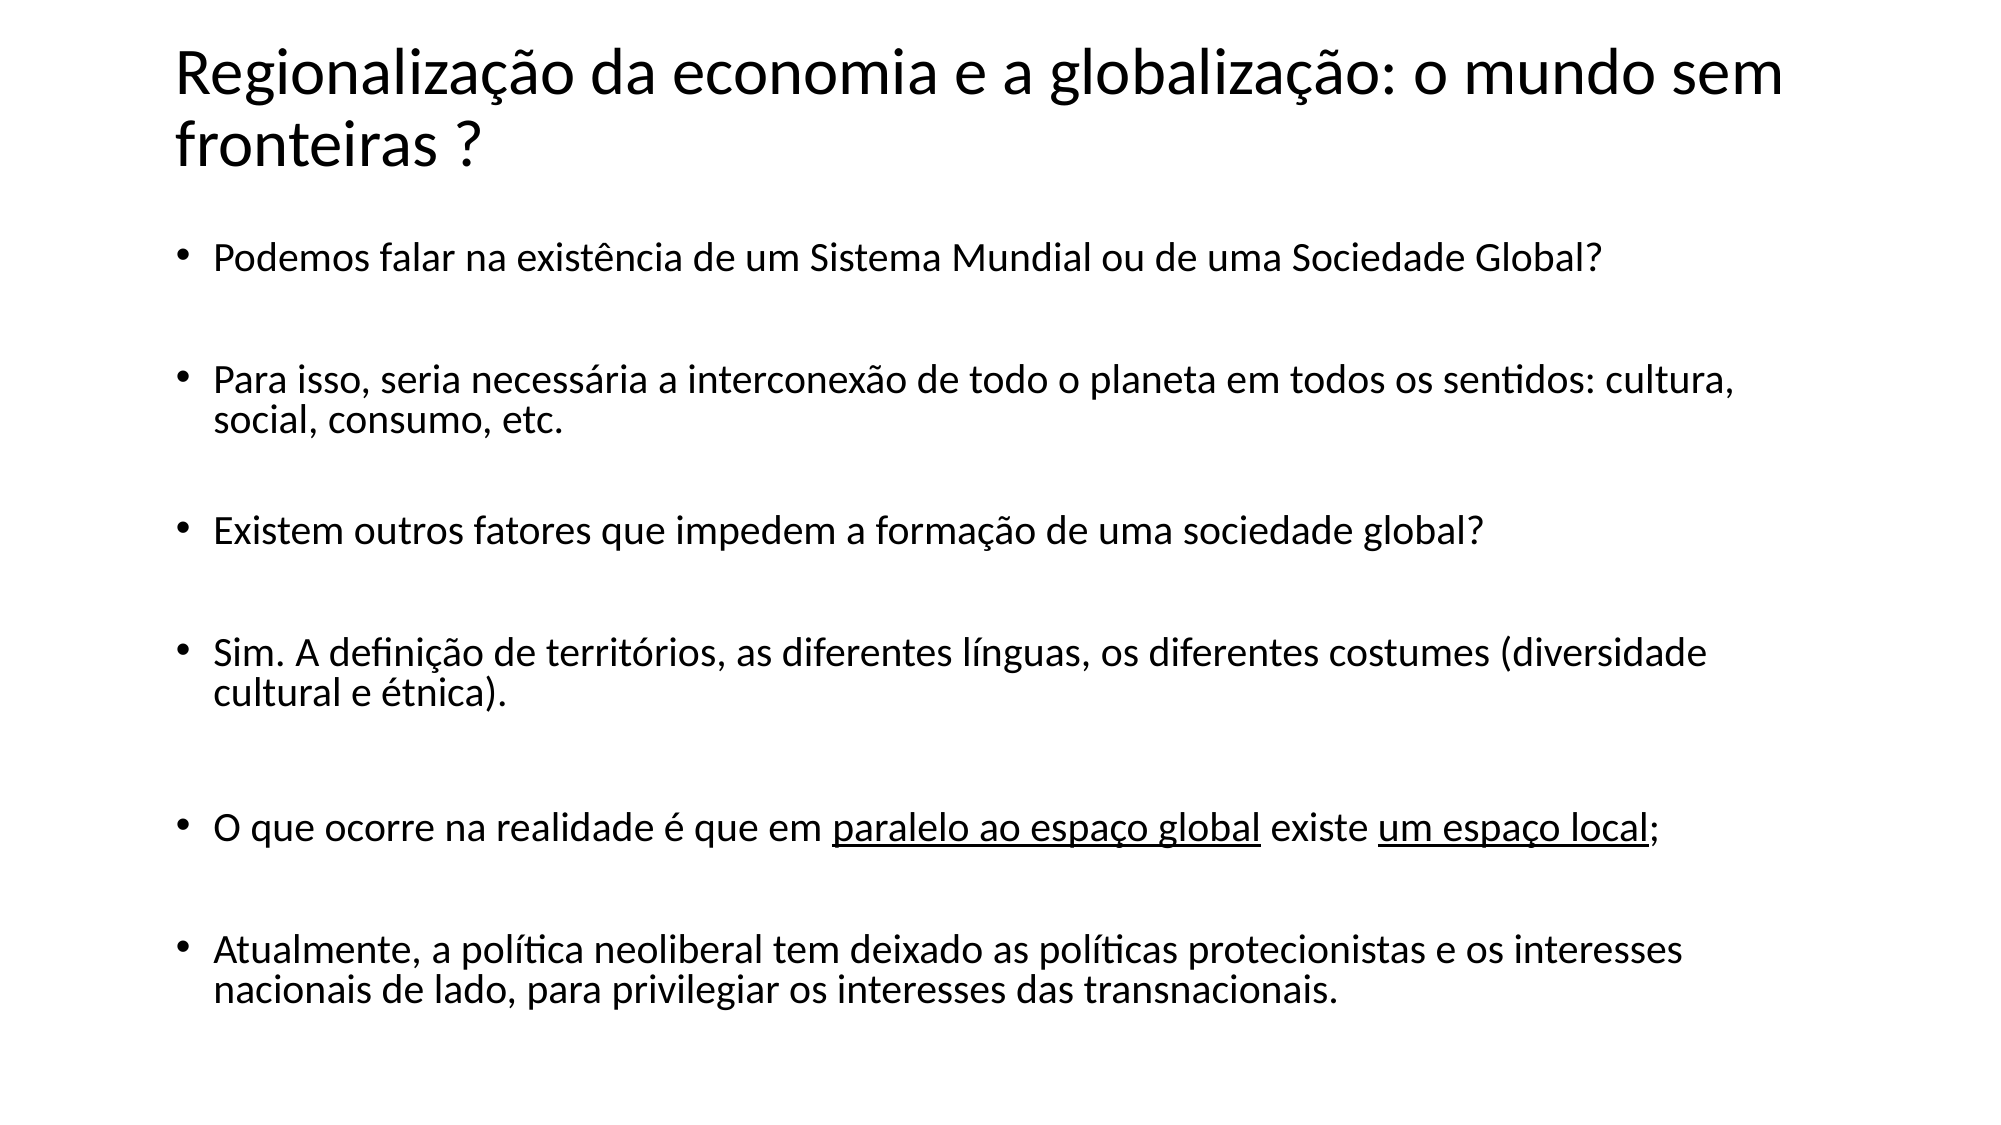

# Regionalização da economia e a globalização: o mundo sem fronteiras ?
Podemos falar na existência de um Sistema Mundial ou de uma Sociedade Global?

Para isso, seria necessária a interconexão de todo o planeta em todos os sentidos: cultura, social, consumo, etc.

Existem outros fatores que impedem a formação de uma sociedade global?

Sim. A definição de territórios, as diferentes línguas, os diferentes costumes (diversidade cultural e étnica).

O que ocorre na realidade é que em paralelo ao espaço global existe um espaço local;

Atualmente, a política neoliberal tem deixado as políticas protecionistas e os interesses nacionais de lado, para privilegiar os interesses das transnacionais.